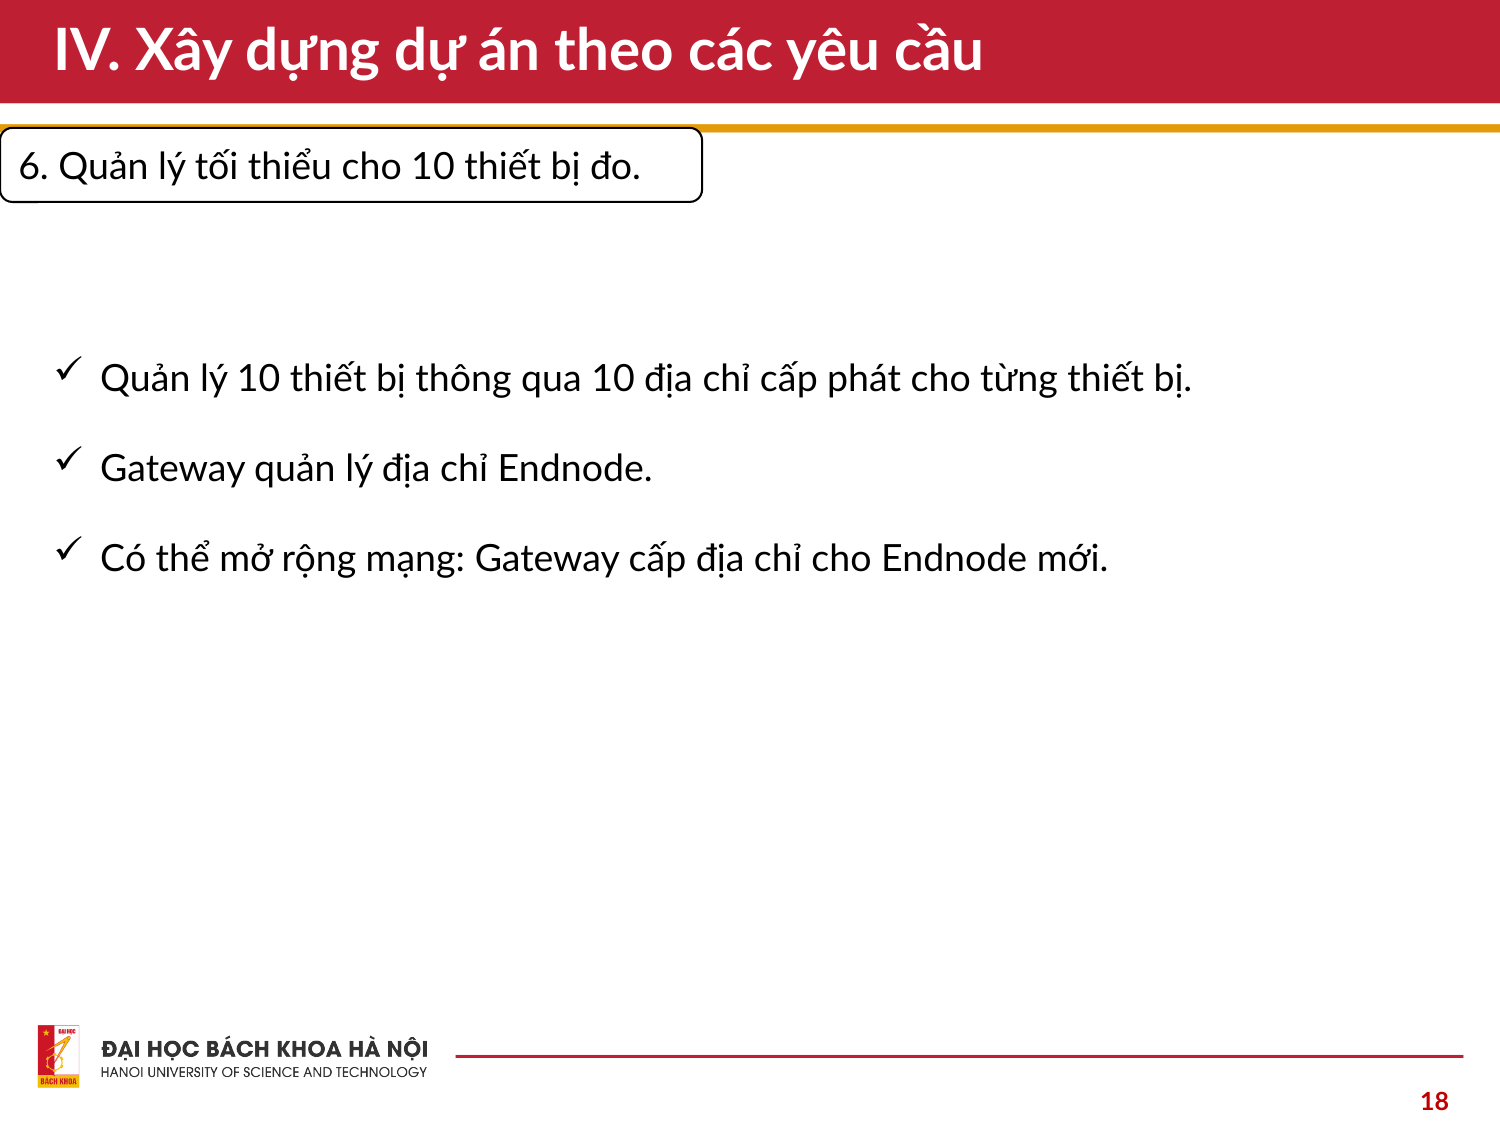

# IV. Xây dựng dự án theo các yêu cầu
6. Quản lý tối thiểu cho 10 thiết bị đo.
Quản lý 10 thiết bị thông qua 10 địa chỉ cấp phát cho từng thiết bị.

Gateway quản lý địa chỉ Endnode.

Có thể mở rộng mạng: Gateway cấp địa chỉ cho Endnode mới.
18